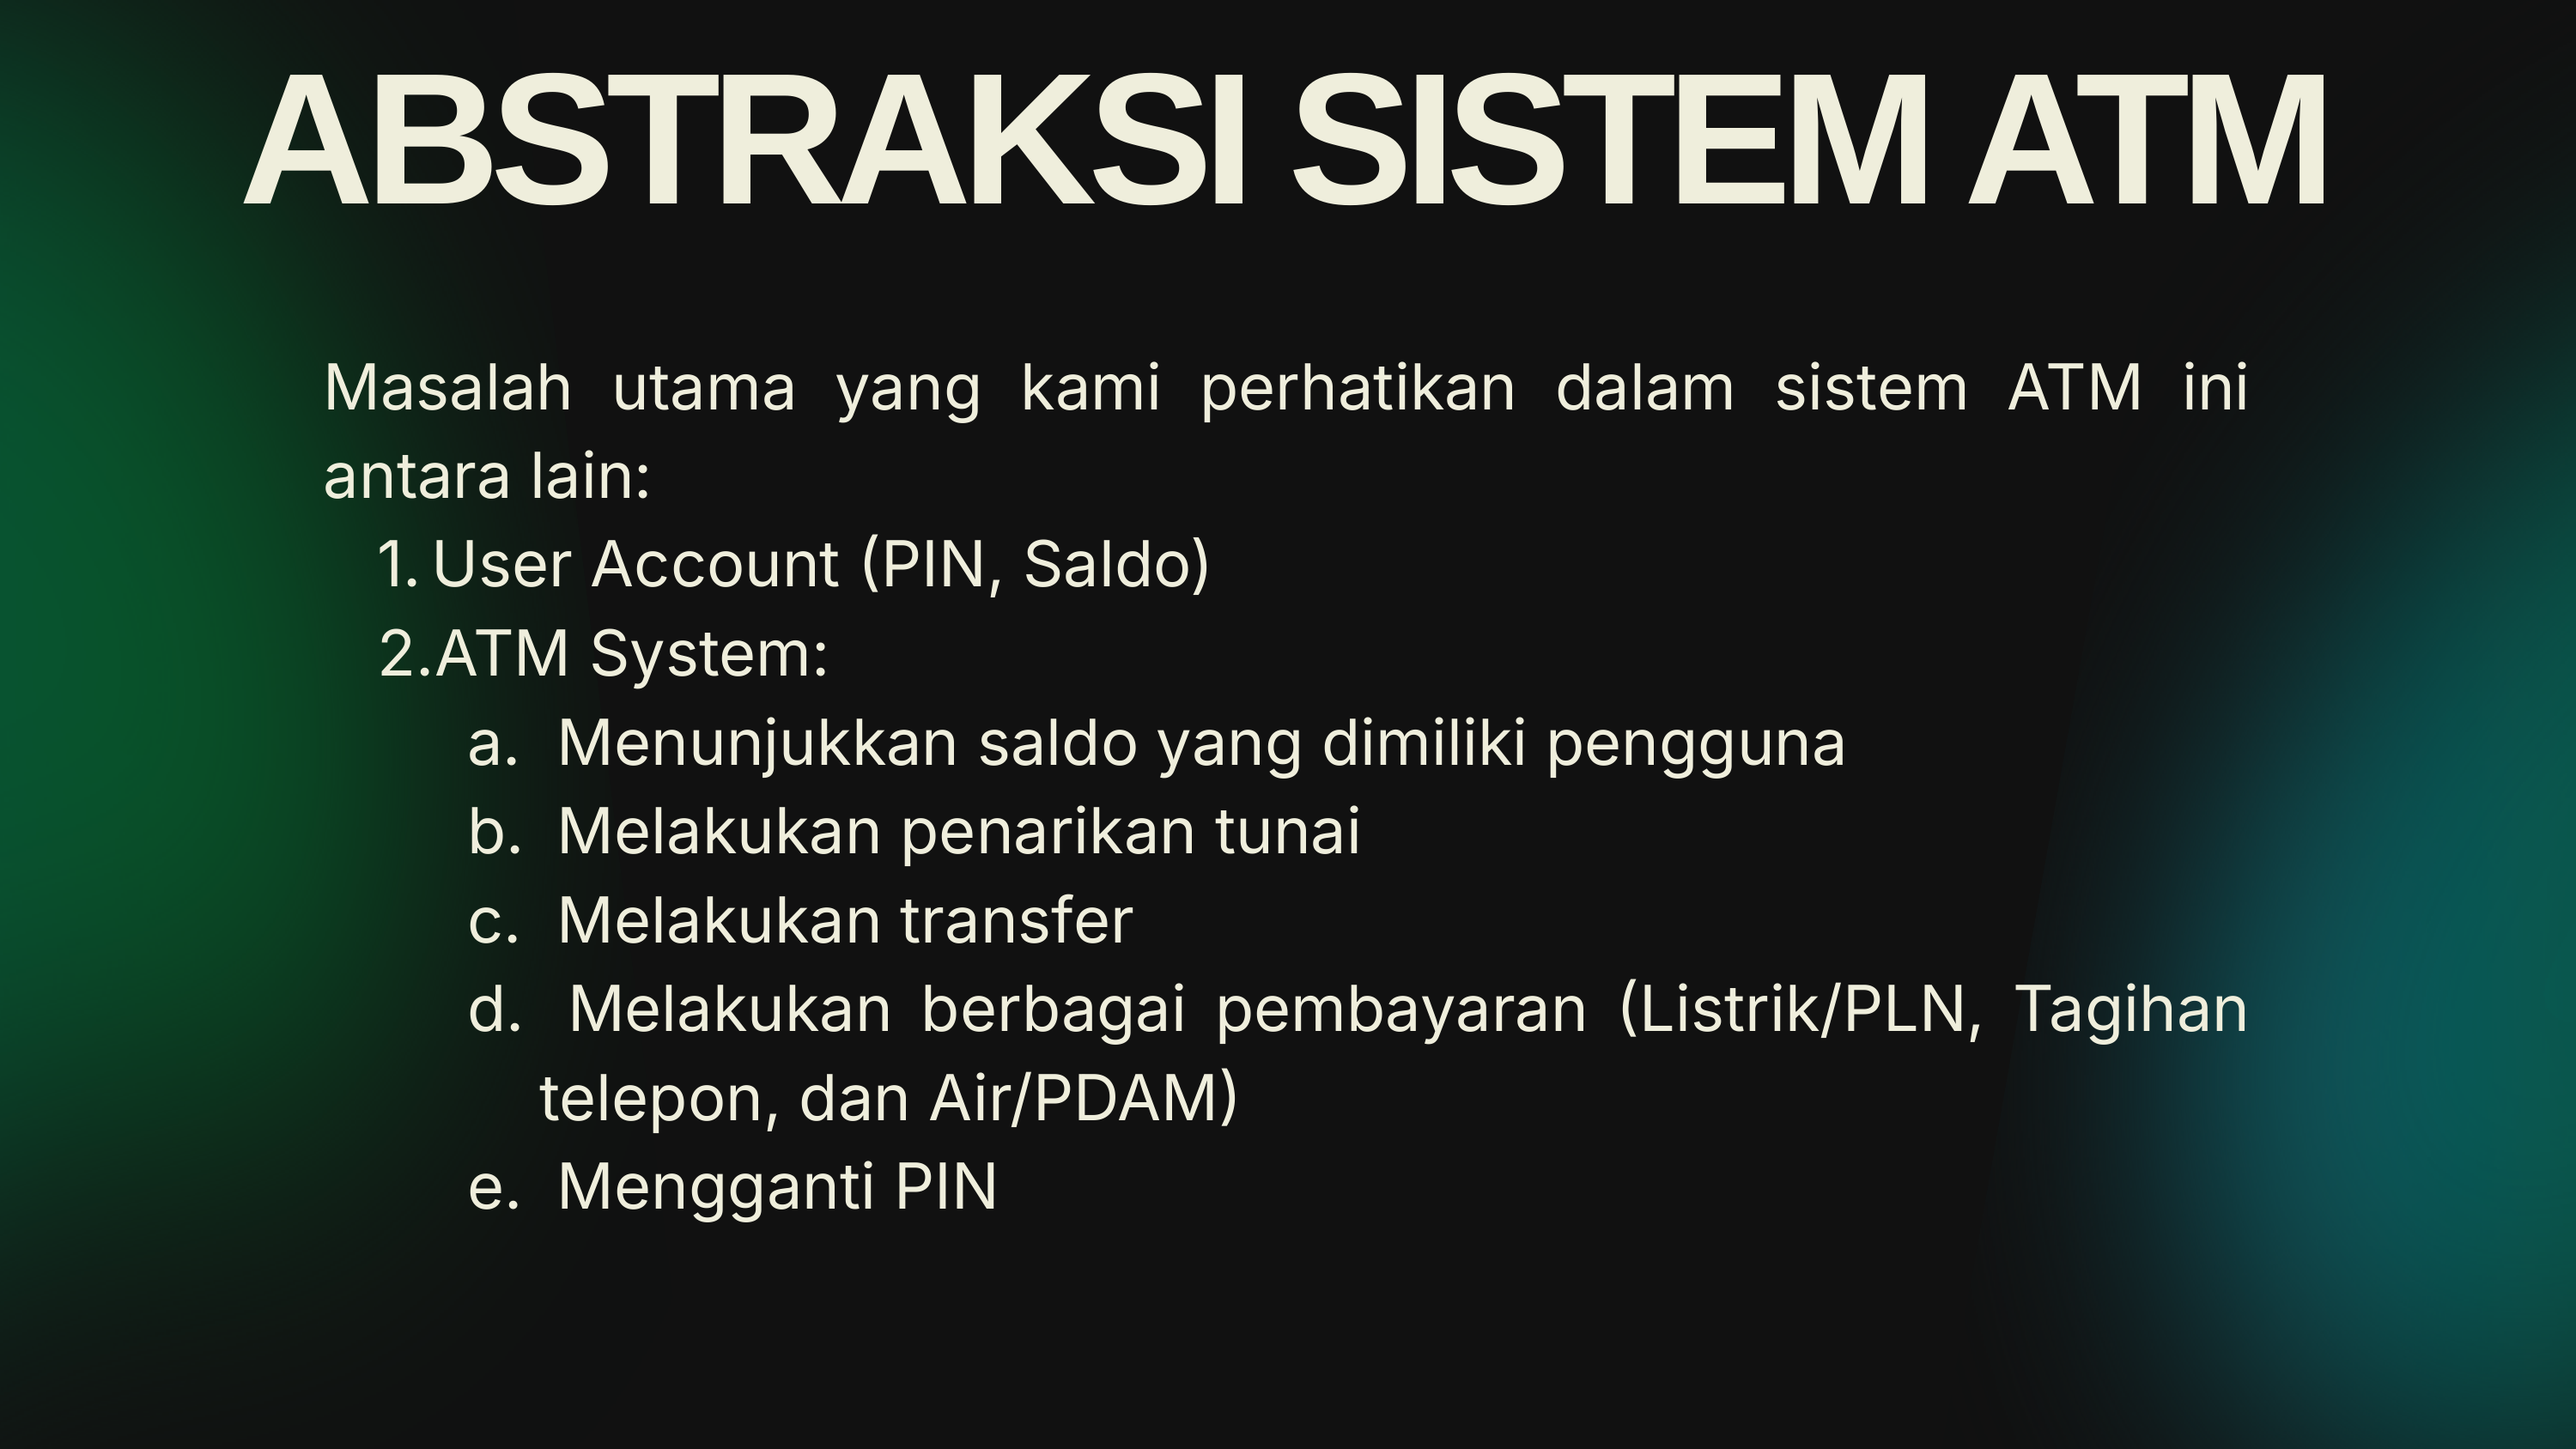

ABSTRAKSI SISTEM ATM

Masalah utama yang kami perhatikan dalam sistem ATM ini antara lain:
User Account (PIN, Saldo)
ATM System:
 Menunjukkan saldo yang dimiliki pengguna
 Melakukan penarikan tunai
 Melakukan transfer
 Melakukan berbagai pembayaran (Listrik/PLN, Tagihan telepon, dan Air/PDAM)
 Mengganti PIN